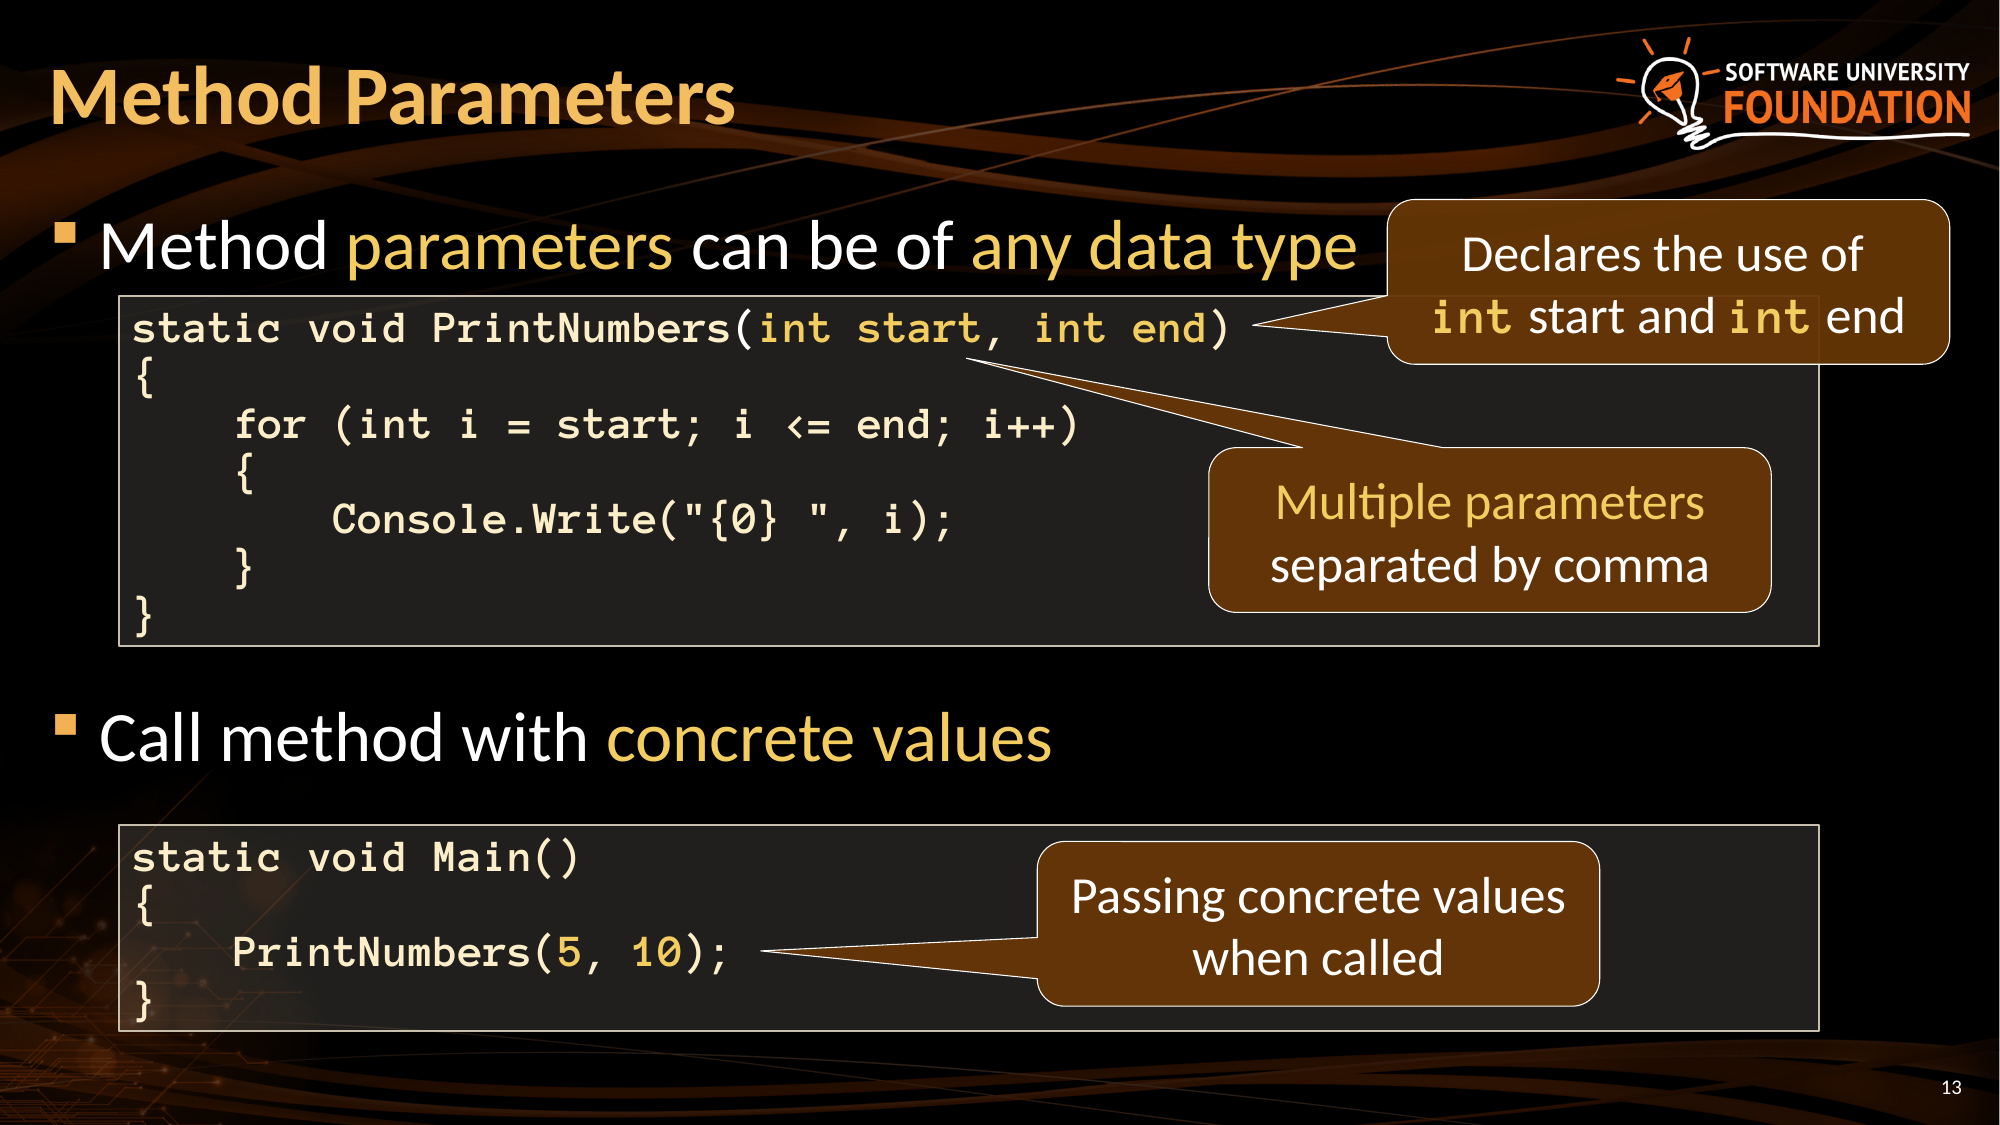

# Method Parameters
Method parameters can be of any data type
Declares the use of
int start and int end
static void PrintNumbers(int start, int end)
{
    for (int i = start; i <= end; i++)
    {
        Console.Write("{0} ", i);
    }
}
Multiple parameters separated by comma
Call method with concrete values
static void Main()
{
    PrintNumbers(5, 10);
}
Passing concrete values when called
13